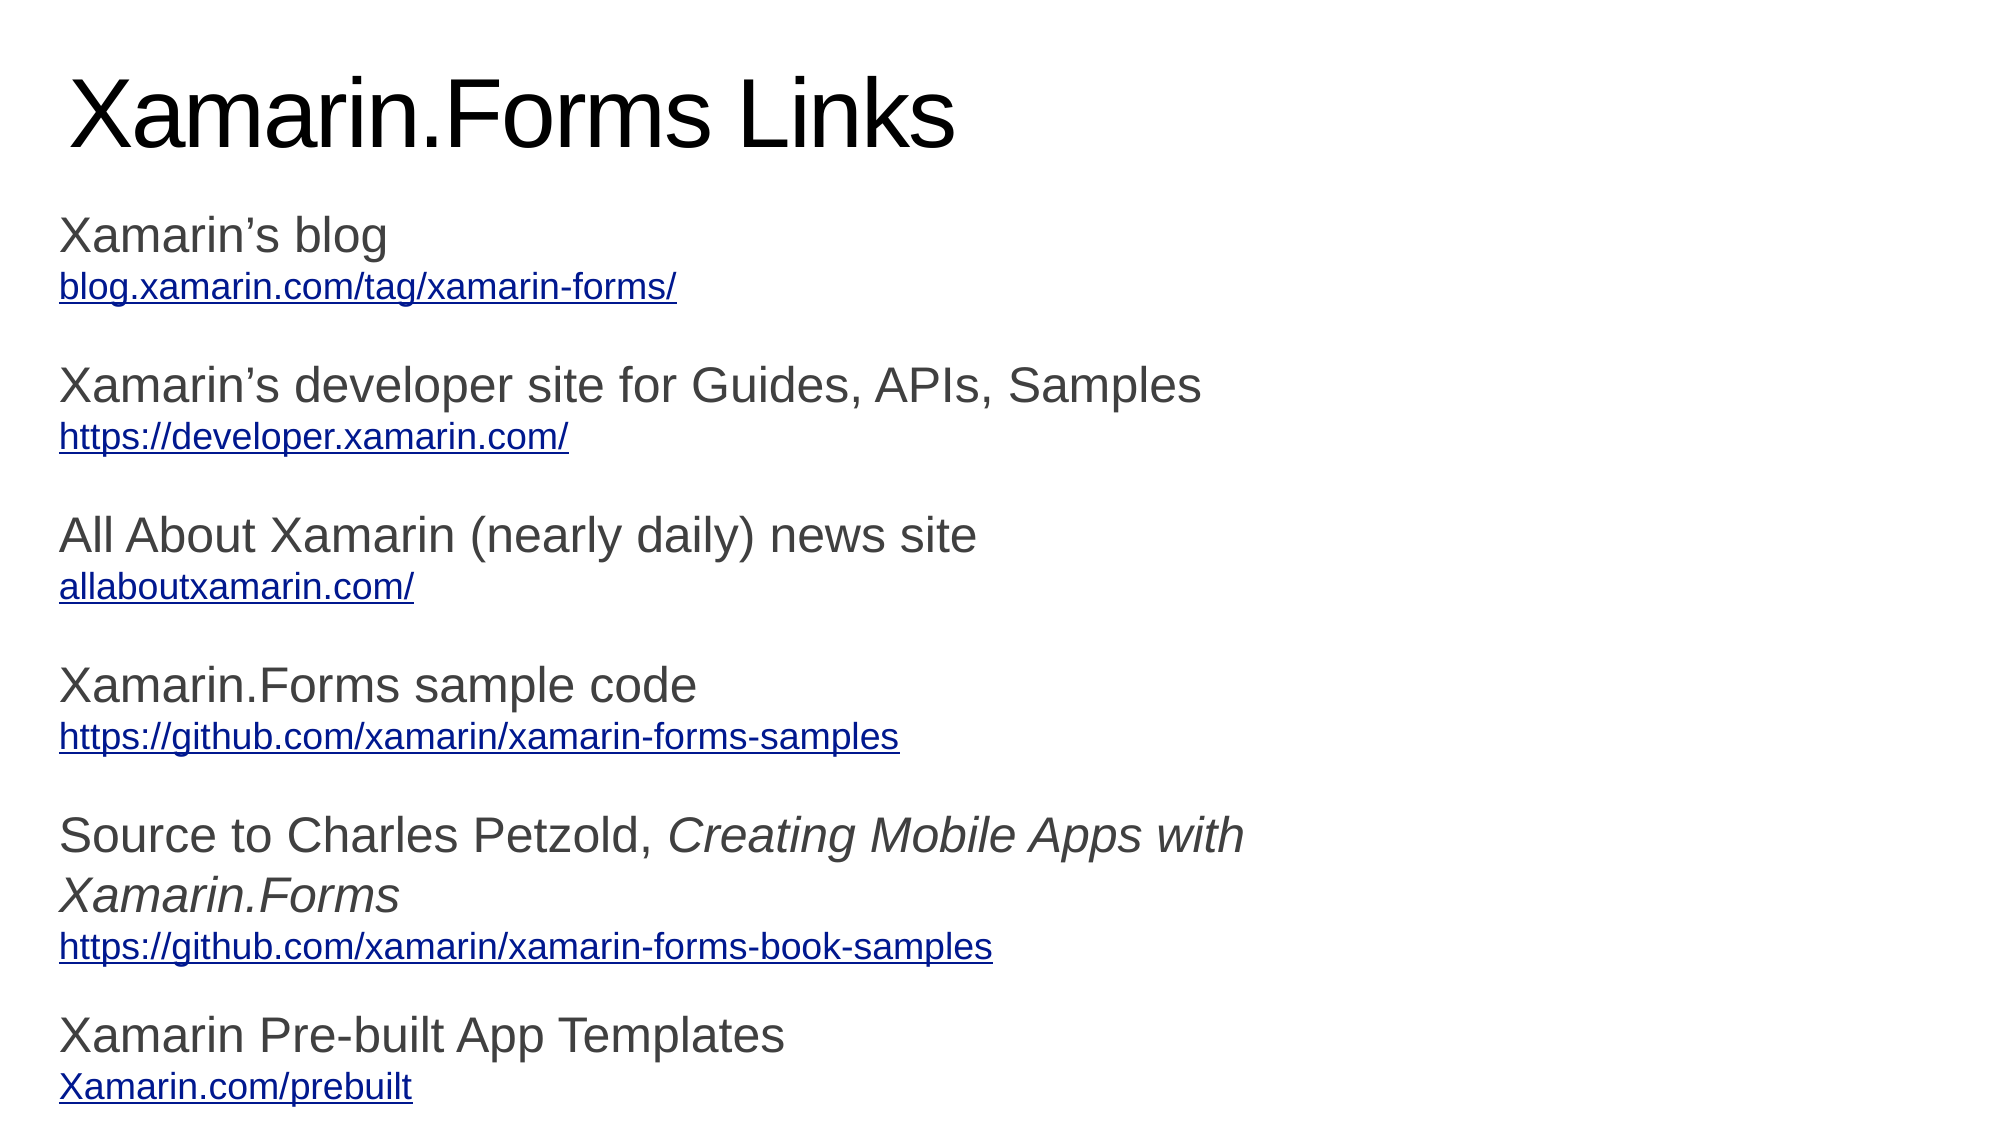

# Xamarin.Forms Links
Xamarin’s blog
blog.xamarin.com/tag/xamarin-forms/

Xamarin’s developer site for Guides, APIs, Samples
https://developer.xamarin.com/

All About Xamarin (nearly daily) news site
allaboutxamarin.com/

Xamarin.Forms sample code
https://github.com/xamarin/xamarin-forms-samples

Source to Charles Petzold, Creating Mobile Apps with Xamarin.Forms
https://github.com/xamarin/xamarin-forms-book-samples

Xamarin Pre-built App Templates
Xamarin.com/prebuilt